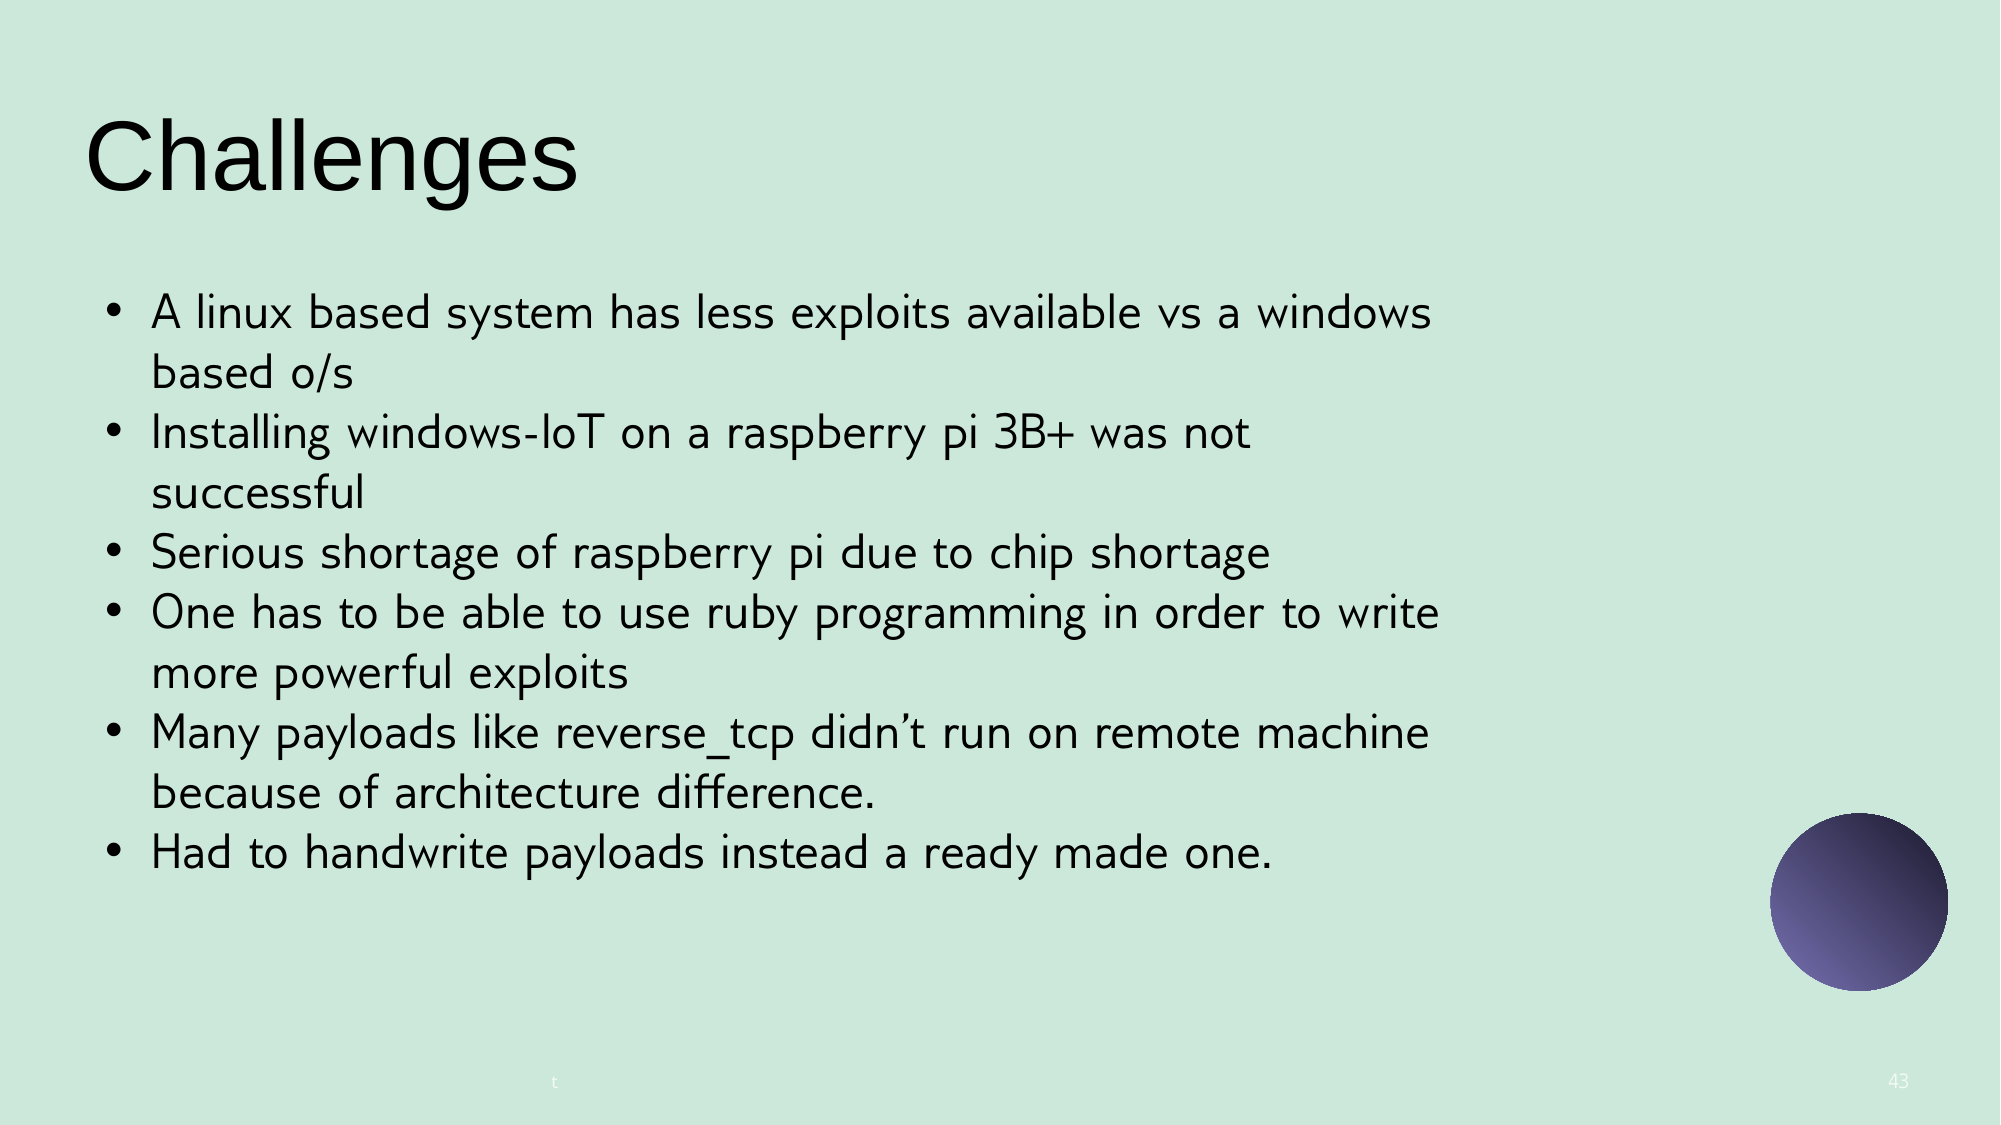

# Challenges

A linux based system has less exploits available vs a windows based o/s
Installing windows-IoT on a raspberry pi 3B+ was not successful
Serious shortage of raspberry pi due to chip shortage
One has to be able to use ruby programming in order to write more powerful exploits
Many payloads like reverse_tcp didn’t run on remote machine because of architecture difference.
Had to handwrite payloads instead a ready made one.

t
43